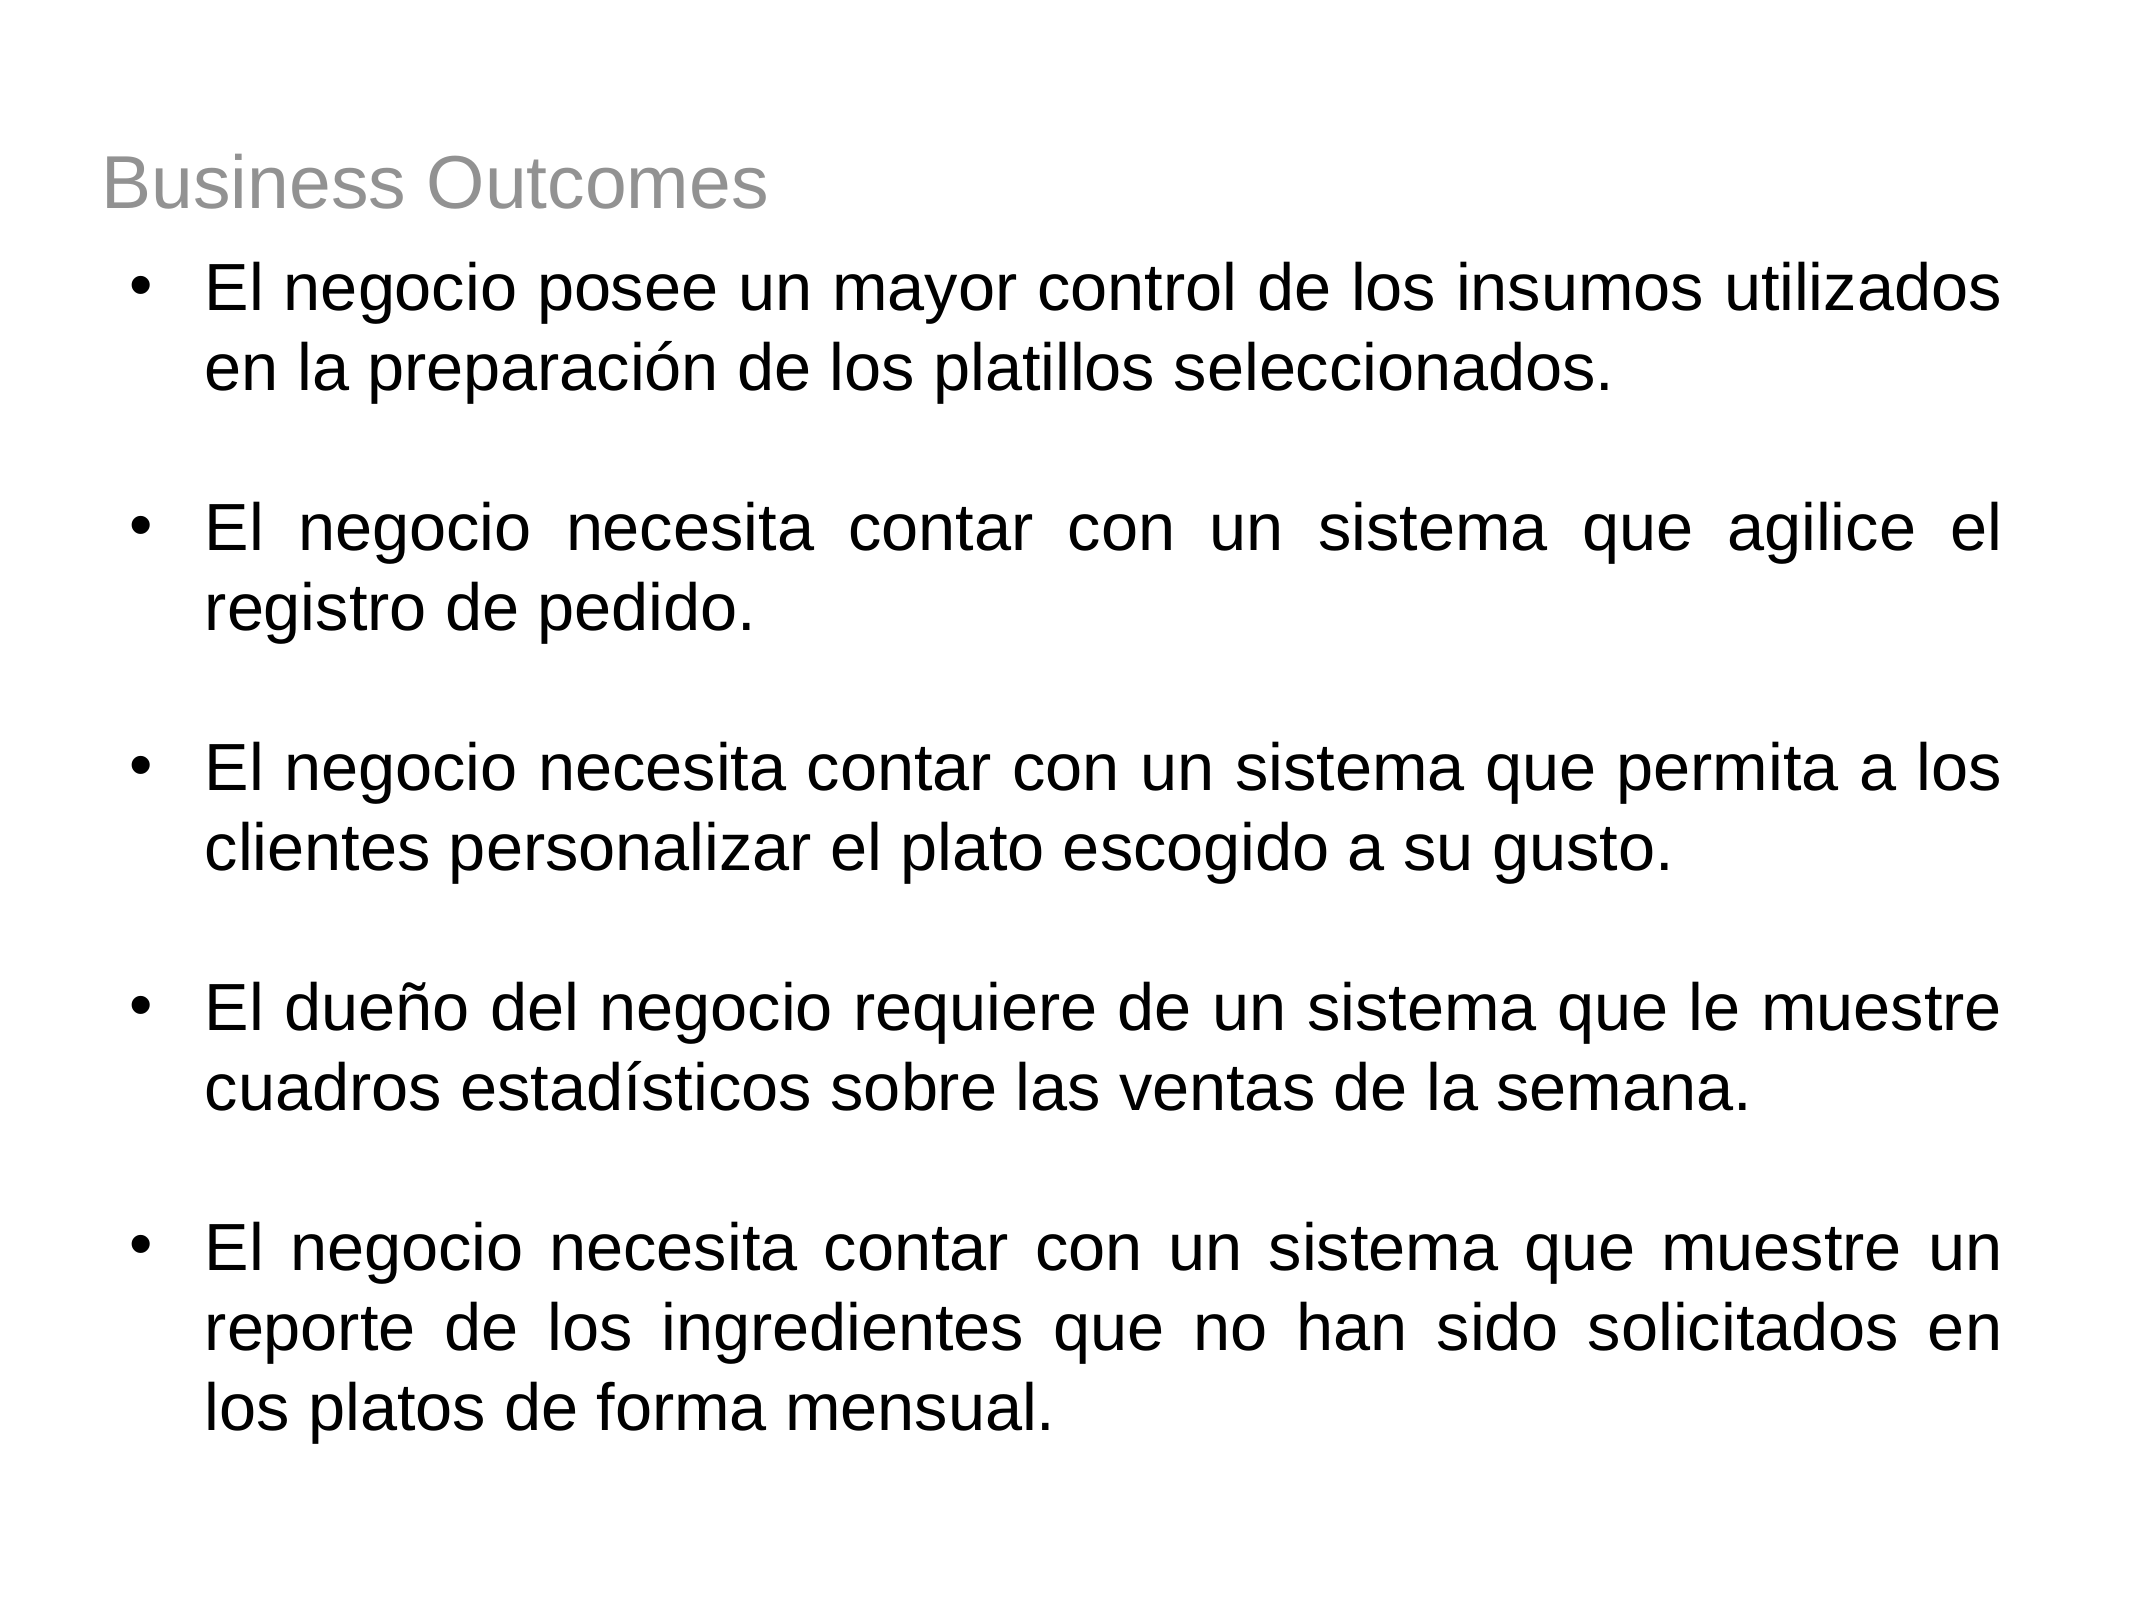

Business Outcomes
El negocio posee un mayor control de los insumos utilizados en la preparación de los platillos seleccionados.

El negocio necesita contar con un sistema que agilice el registro de pedido.

El negocio necesita contar con un sistema que permita a los clientes personalizar el plato escogido a su gusto.

El dueño del negocio requiere de un sistema que le muestre cuadros estadísticos sobre las ventas de la semana.

El negocio necesita contar con un sistema que muestre un reporte de los ingredientes que no han sido solicitados en los platos de forma mensual.